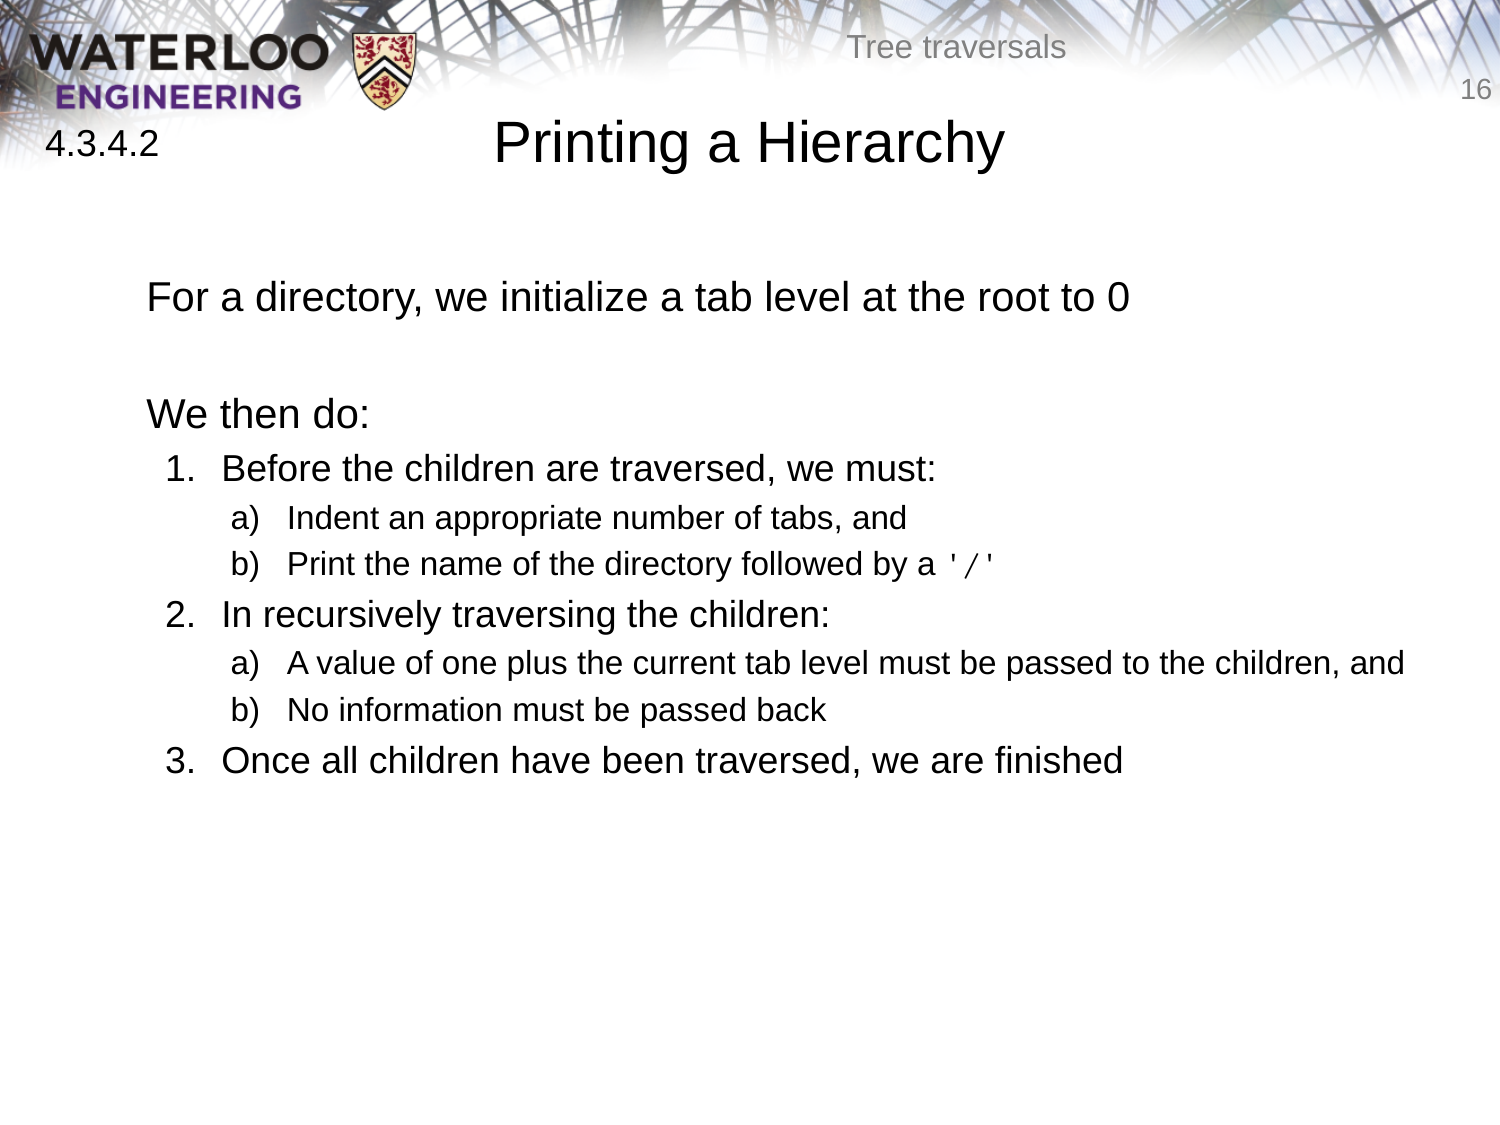

# Printing a Hierarchy
4.3.4.2
	For a directory, we initialize a tab level at the root to 0

	We then do:
Before the children are traversed, we must:
Indent an appropriate number of tabs, and
Print the name of the directory followed by a '/'
In recursively traversing the children:
A value of one plus the current tab level must be passed to the children, and
No information must be passed back
Once all children have been traversed, we are finished